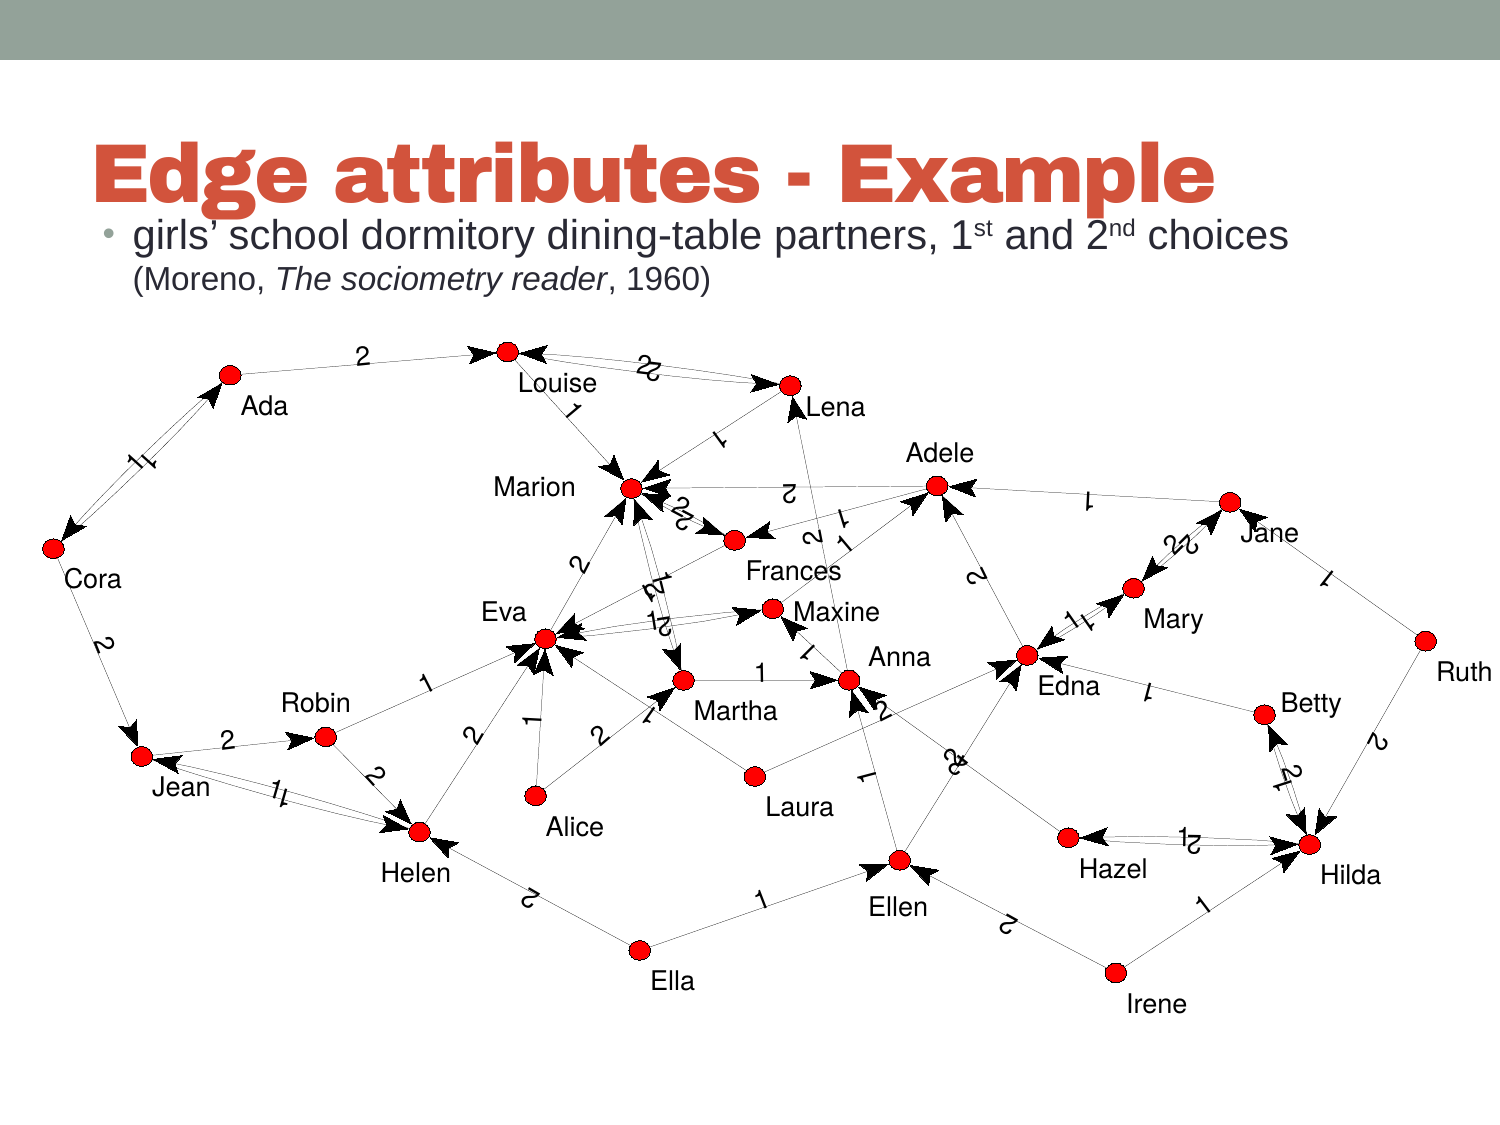

# Edge attributes - Example
girls’ school dormitory dining-table partners, 1st and 2nd choices (Moreno, The sociometry reader, 1960)
2

2

2

1

1
1
1

2

1
2

1

2

2
2
1
2

2

1
2
1
2
1

1
1

1

2

2
1

1

1

1

2

1
1

2
2

2

2

2
2

2
2

1
1
1
1

1

2

1
2

Louise

Ada
Lena
Adele
Marion

Jane

Frances
Cora

Eva
Maxine

Mary

Anna

Ruth
Edna

Robin
Betty
Martha

Jean

Laura
Alice

Hazel

Helen

Hilda

1
Ellen
2

Ella
Irene